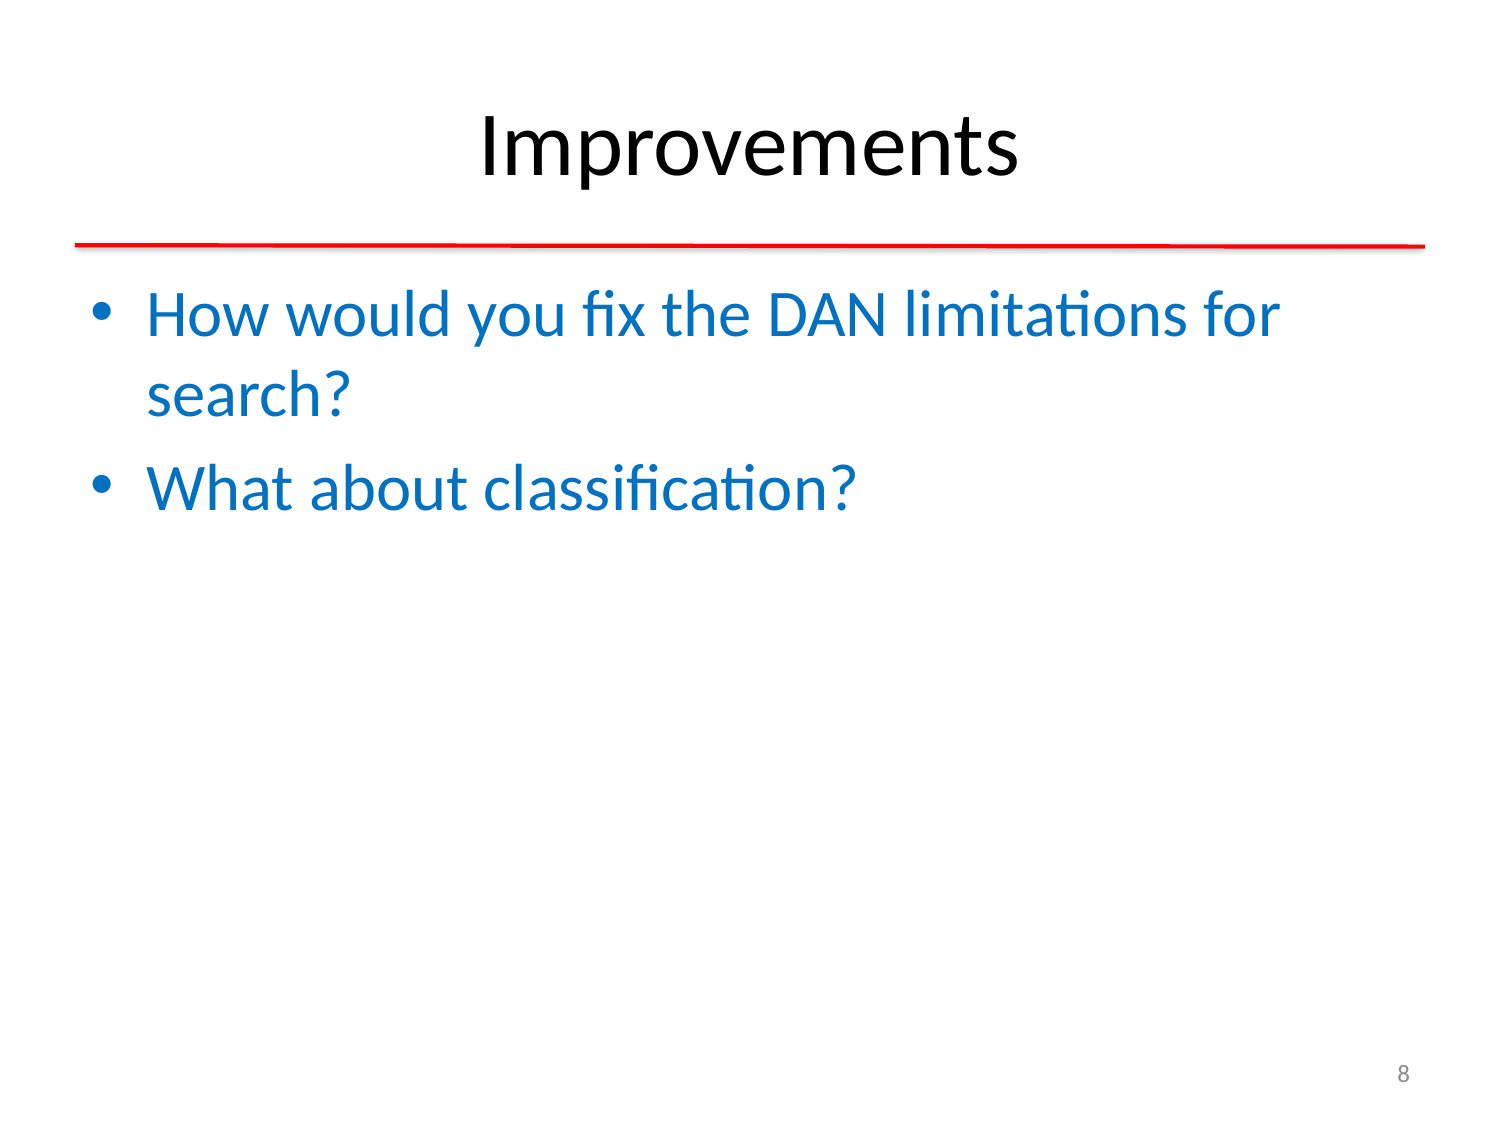

# Improvements
How would you fix the DAN limitations for search?
What about classification?
8